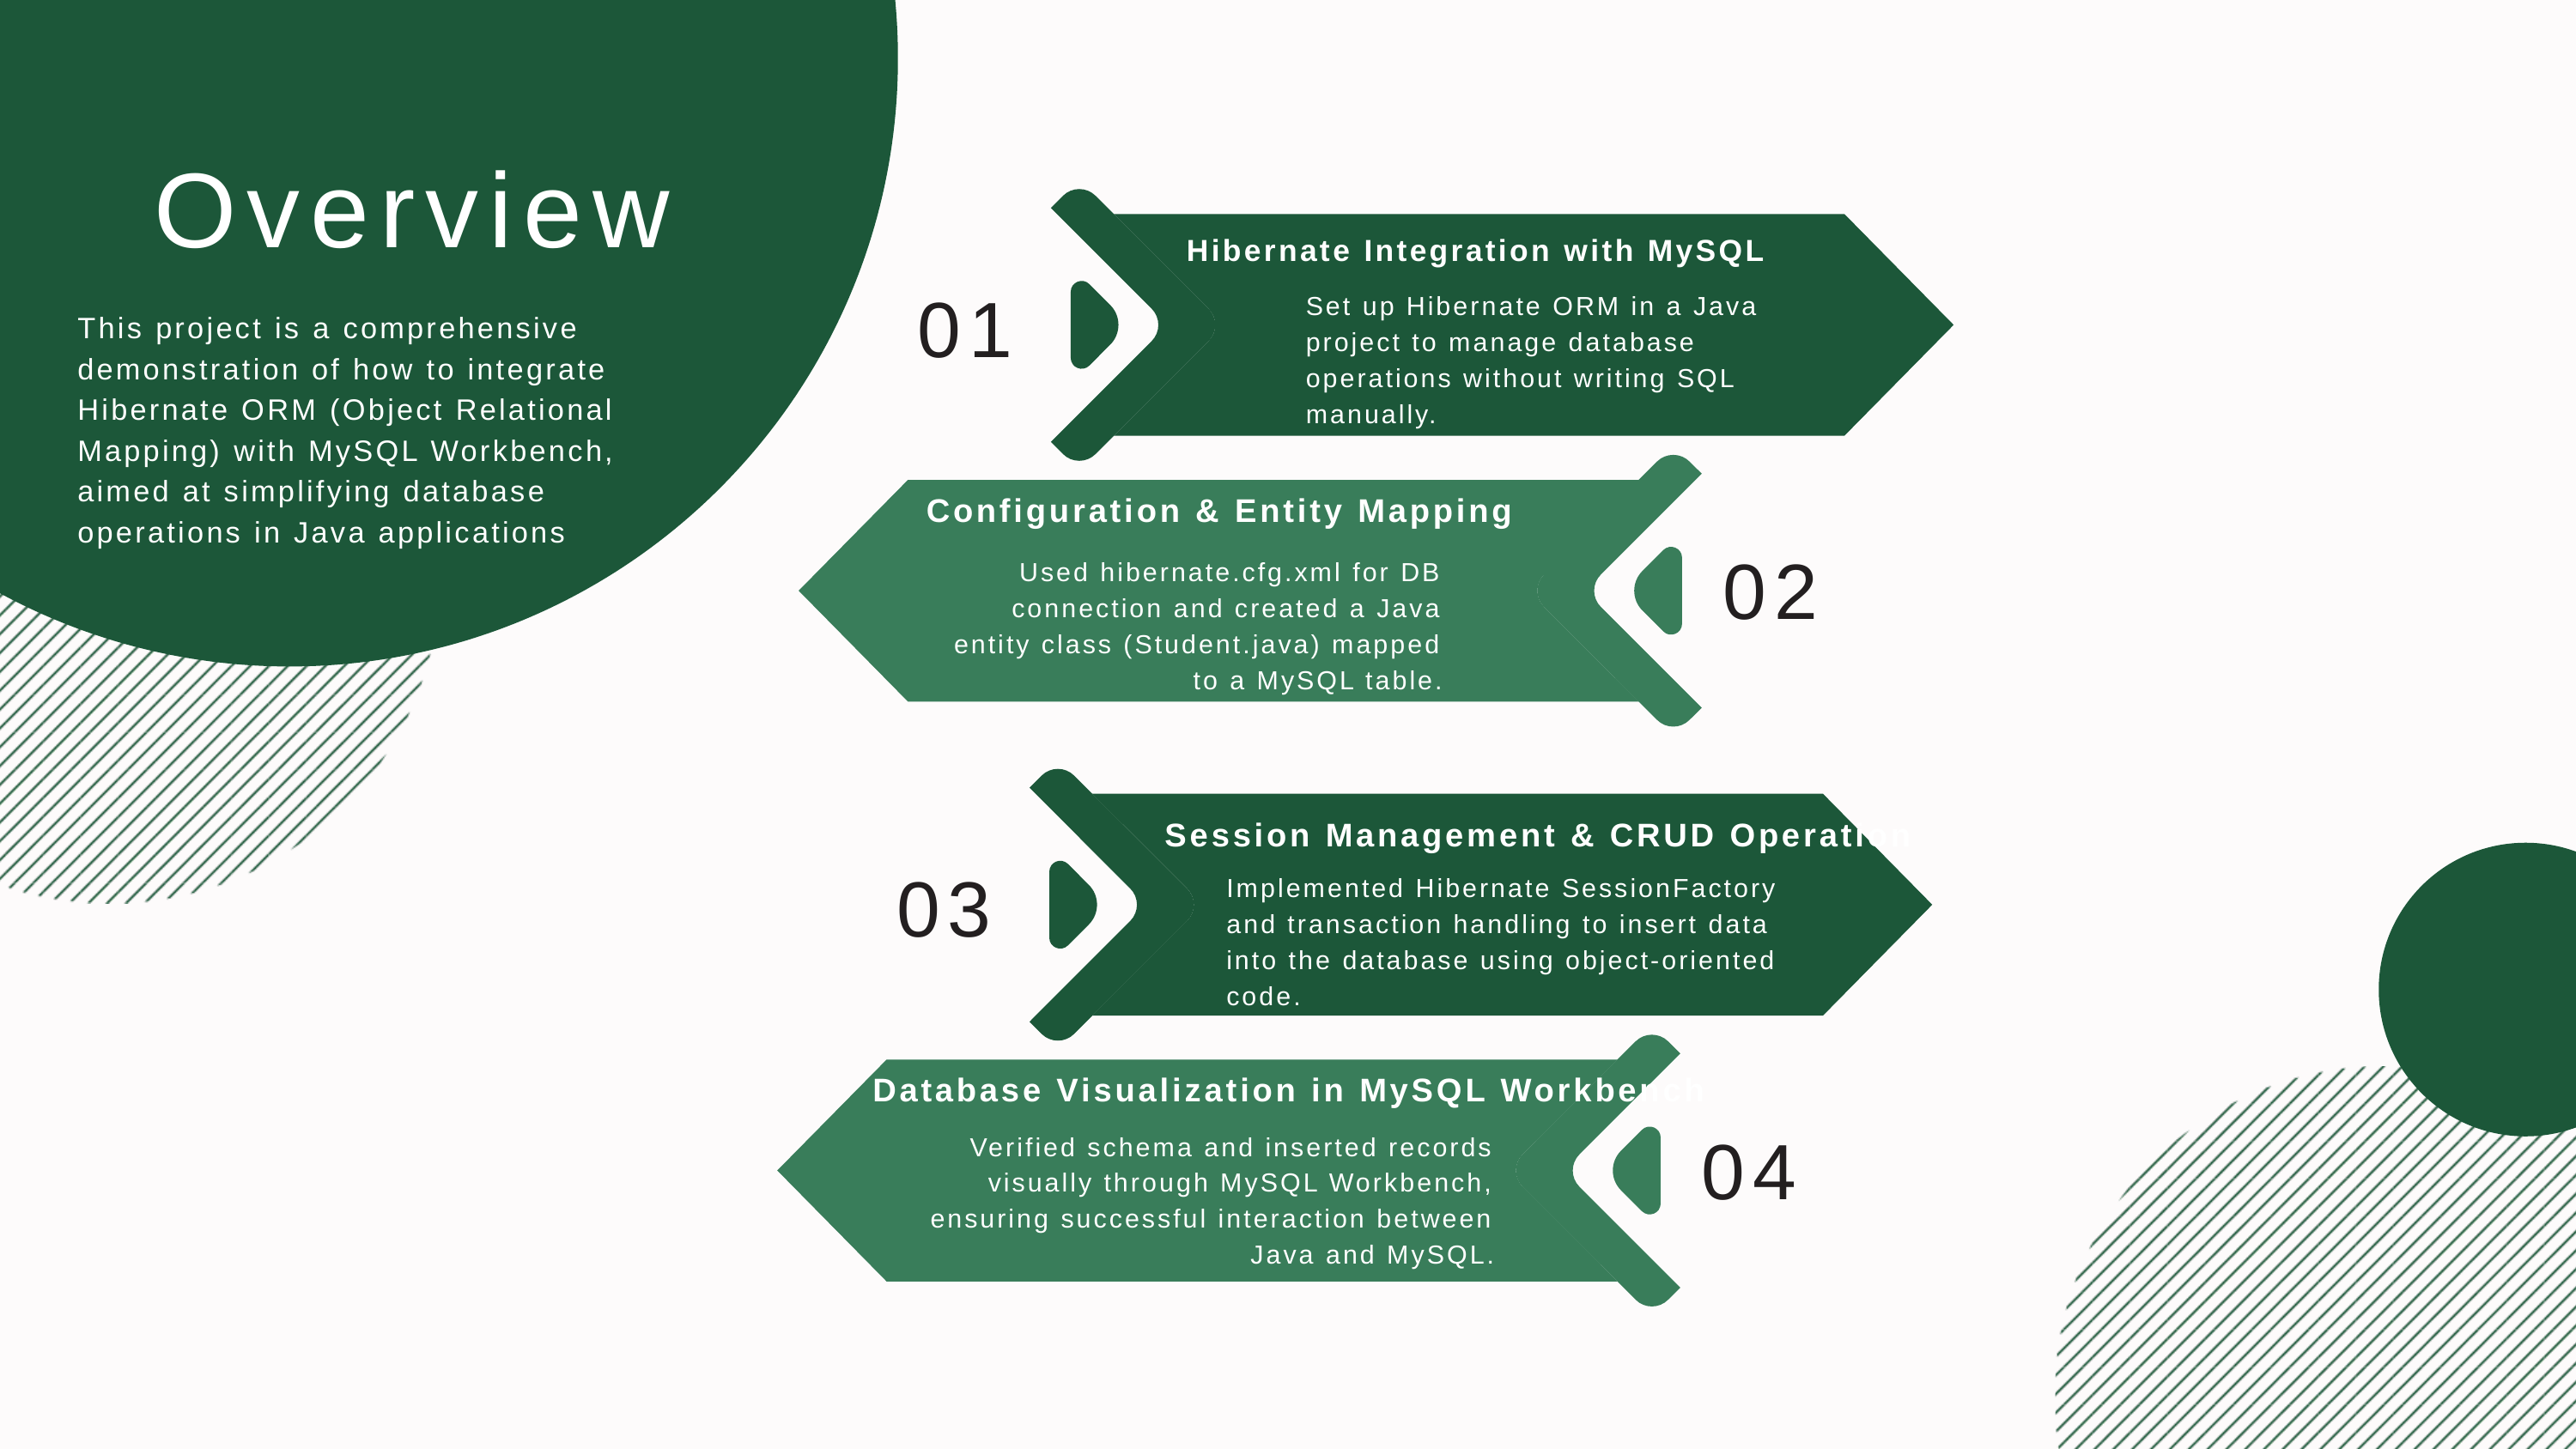

Overview

Hibernate Integration with MySQL

01

Set up Hibernate ORM in a Java project to manage database operations without writing SQL manually.
This project is a comprehensive demonstration of how to integrate Hibernate ORM (Object Relational Mapping) with MySQL Workbench, aimed at simplifying database operations in Java applications

Configuration & Entity Mapping
02

Used hibernate.cfg.xml for DB connection and created a Java entity class (Student.java) mapped to a MySQL table.

Session Management & CRUD Operation

03

Implemented Hibernate SessionFactory and transaction handling to insert data into the database using object-oriented code.

Database Visualization in MySQL Workbench

04
Verified schema and inserted records visually through MySQL Workbench, ensuring successful interaction between Java and MySQL.